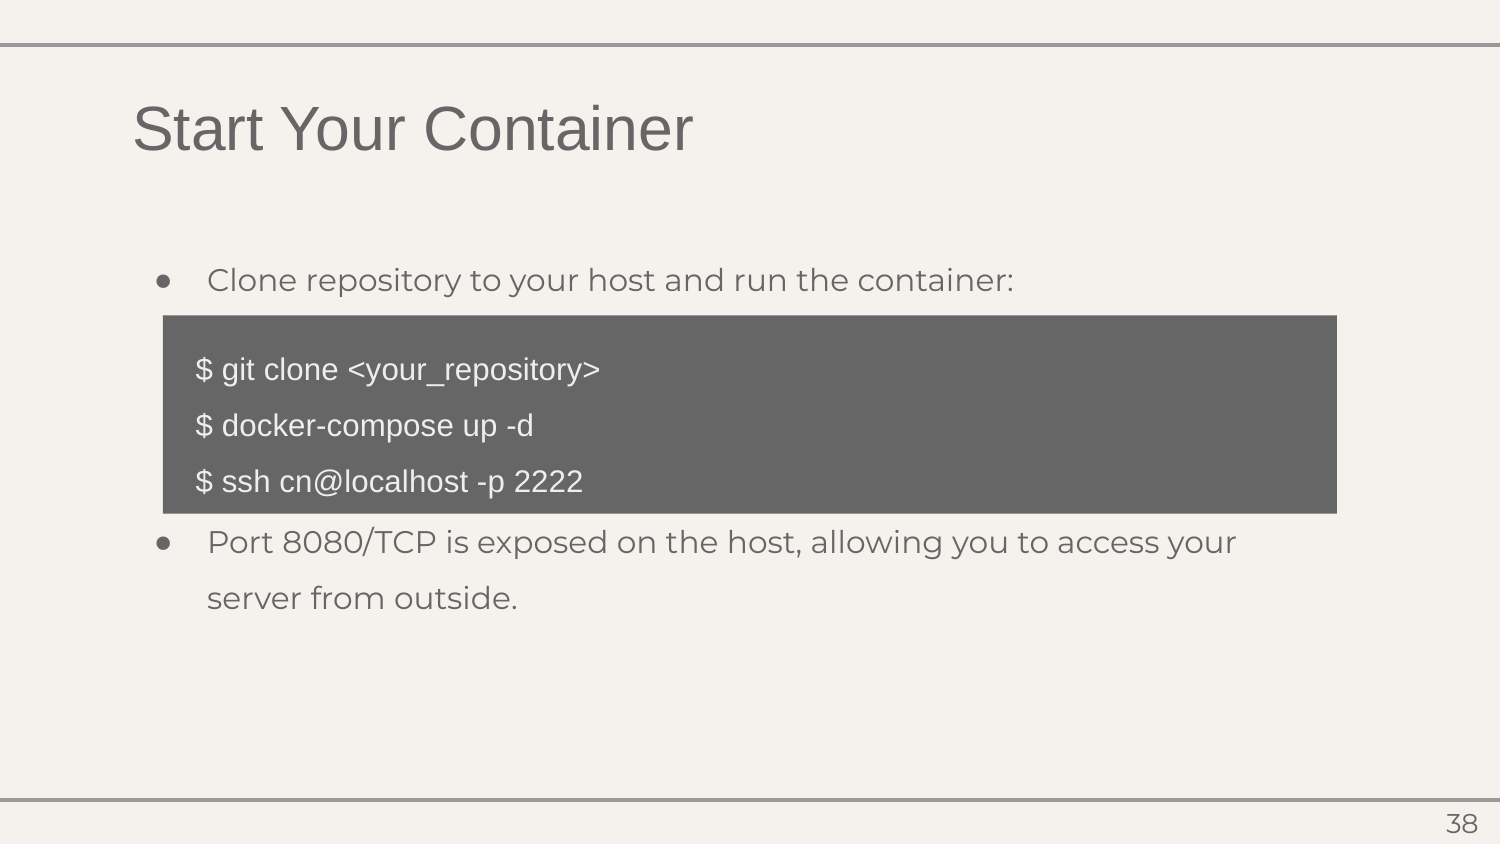

# Start Your Container
Clone repository to your host and run the container:
Port 8080/TCP is exposed on the host, allowing you to access your server from outside.

$ git clone <your_repository>
$ docker-compose up -d
$ ssh cn@localhost -p 2222
38